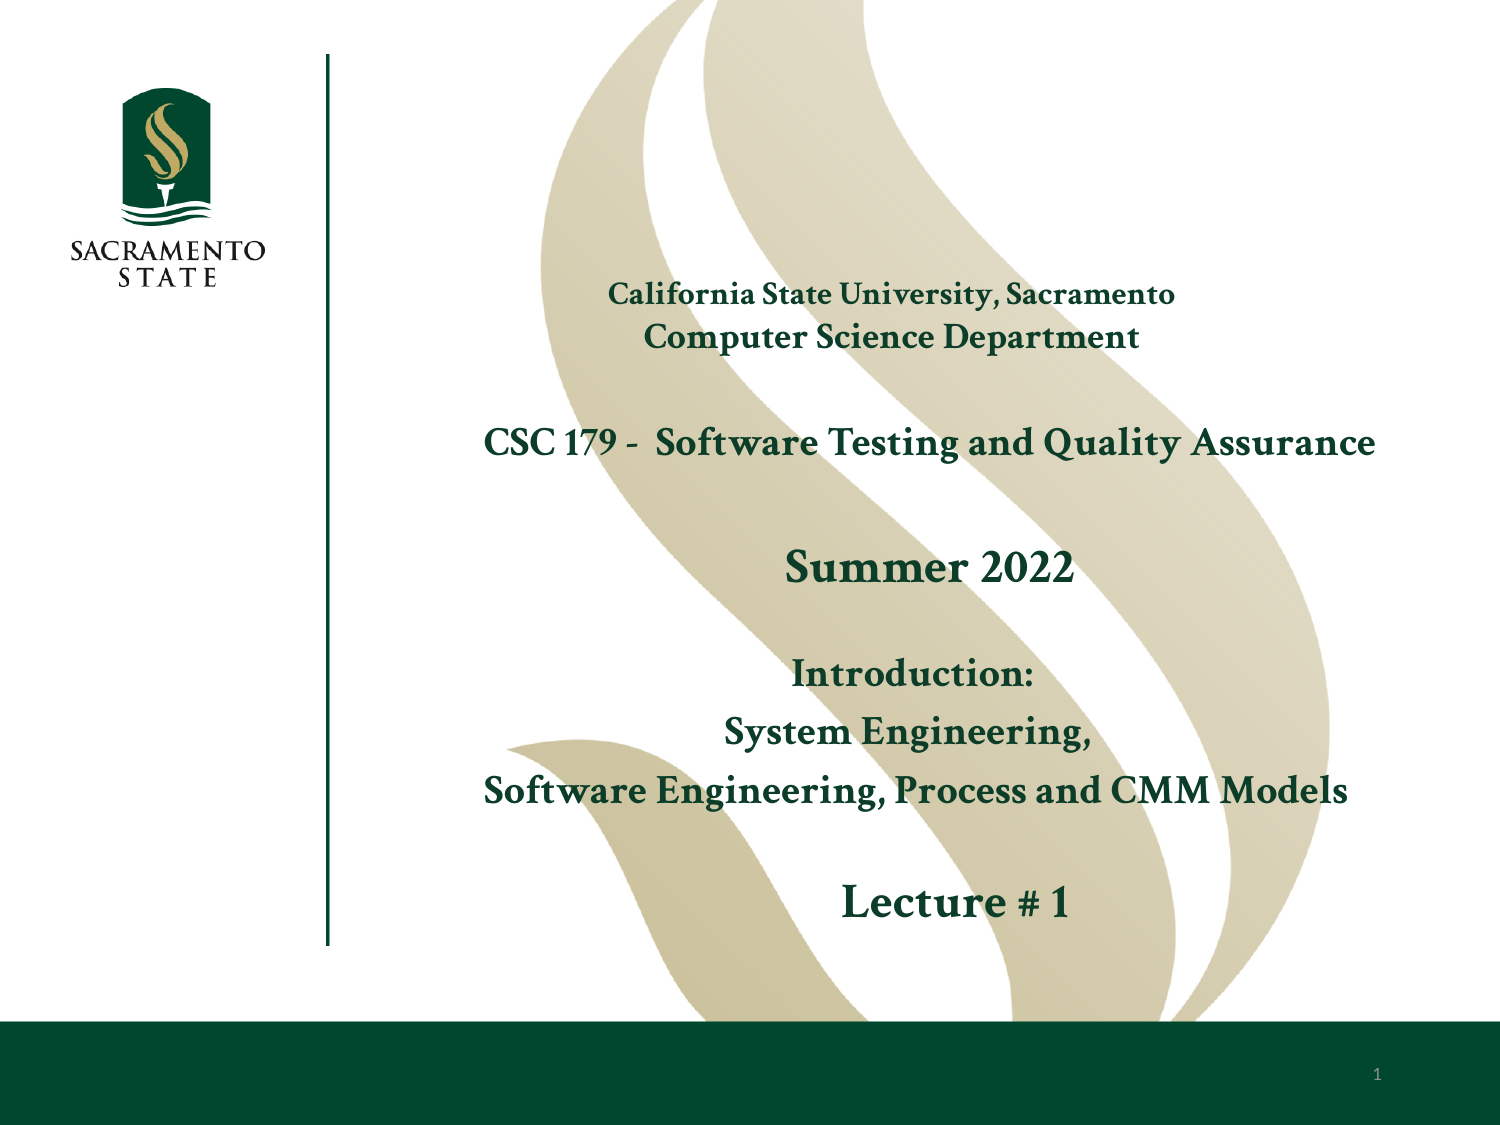

California State University, Sacramento
Computer Science Department
CSC 179 -  Software Testing and Quality Assurance

Summer 2022

Introduction:
System Engineering,
 Software Engineering, Process and CMM Models

Lecture # 1

1